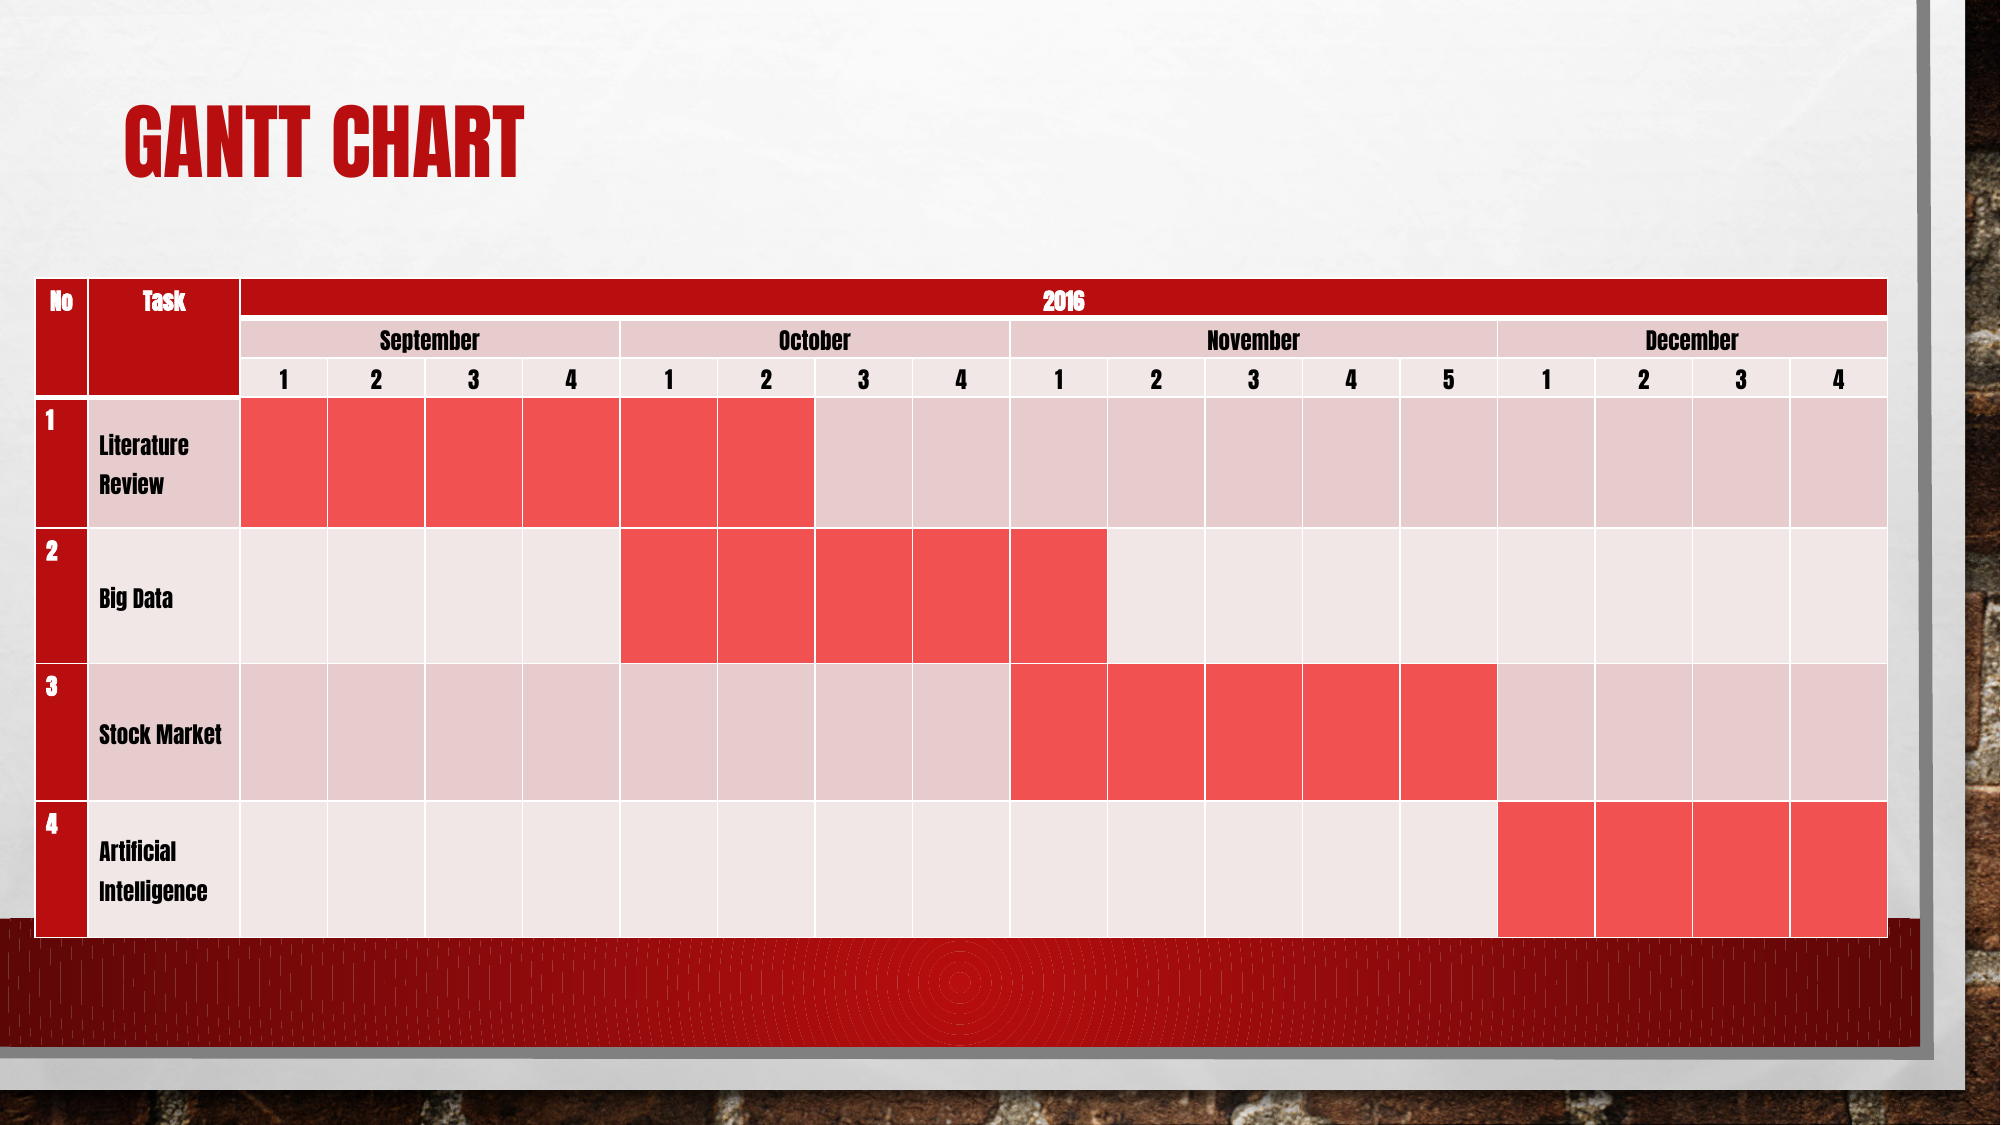

# Gantt chart
| No | Task | 2016 |  |  |  |  |  |  |  |  |  |  |  |  |  |  |  |  |
| --- | --- | --- | --- | --- | --- | --- | --- | --- | --- | --- | --- | --- | --- | --- | --- | --- | --- | --- |
|  |  | September |  |  |  | October |  |  |  | November |  |  |  |  | December |  |  |  |
|  |  | 1 | 2 | 3 | 4 | 1 | 2 | 3 | 4 | 1 | 2 | 3 | 4 | 5 | 1 | 2 | 3 | 4 |
| 1 | Literature Review |  |  |  |  |  |  |  |  |  |  |  |  |  |  |  |  |  |
| 2 | Big Data |  |  |  |  |  |  |  |  |  |  |  |  |  |  |  |  |  |
| 3 | Stock Market |  |  |  |  |  |  |  |  |  |  |  |  |  |  |  |  |  |
| 4 | Artificial Intelligence |  |  |  |  |  |  |  |  |  |  |  |  |  |  |  |  |  |